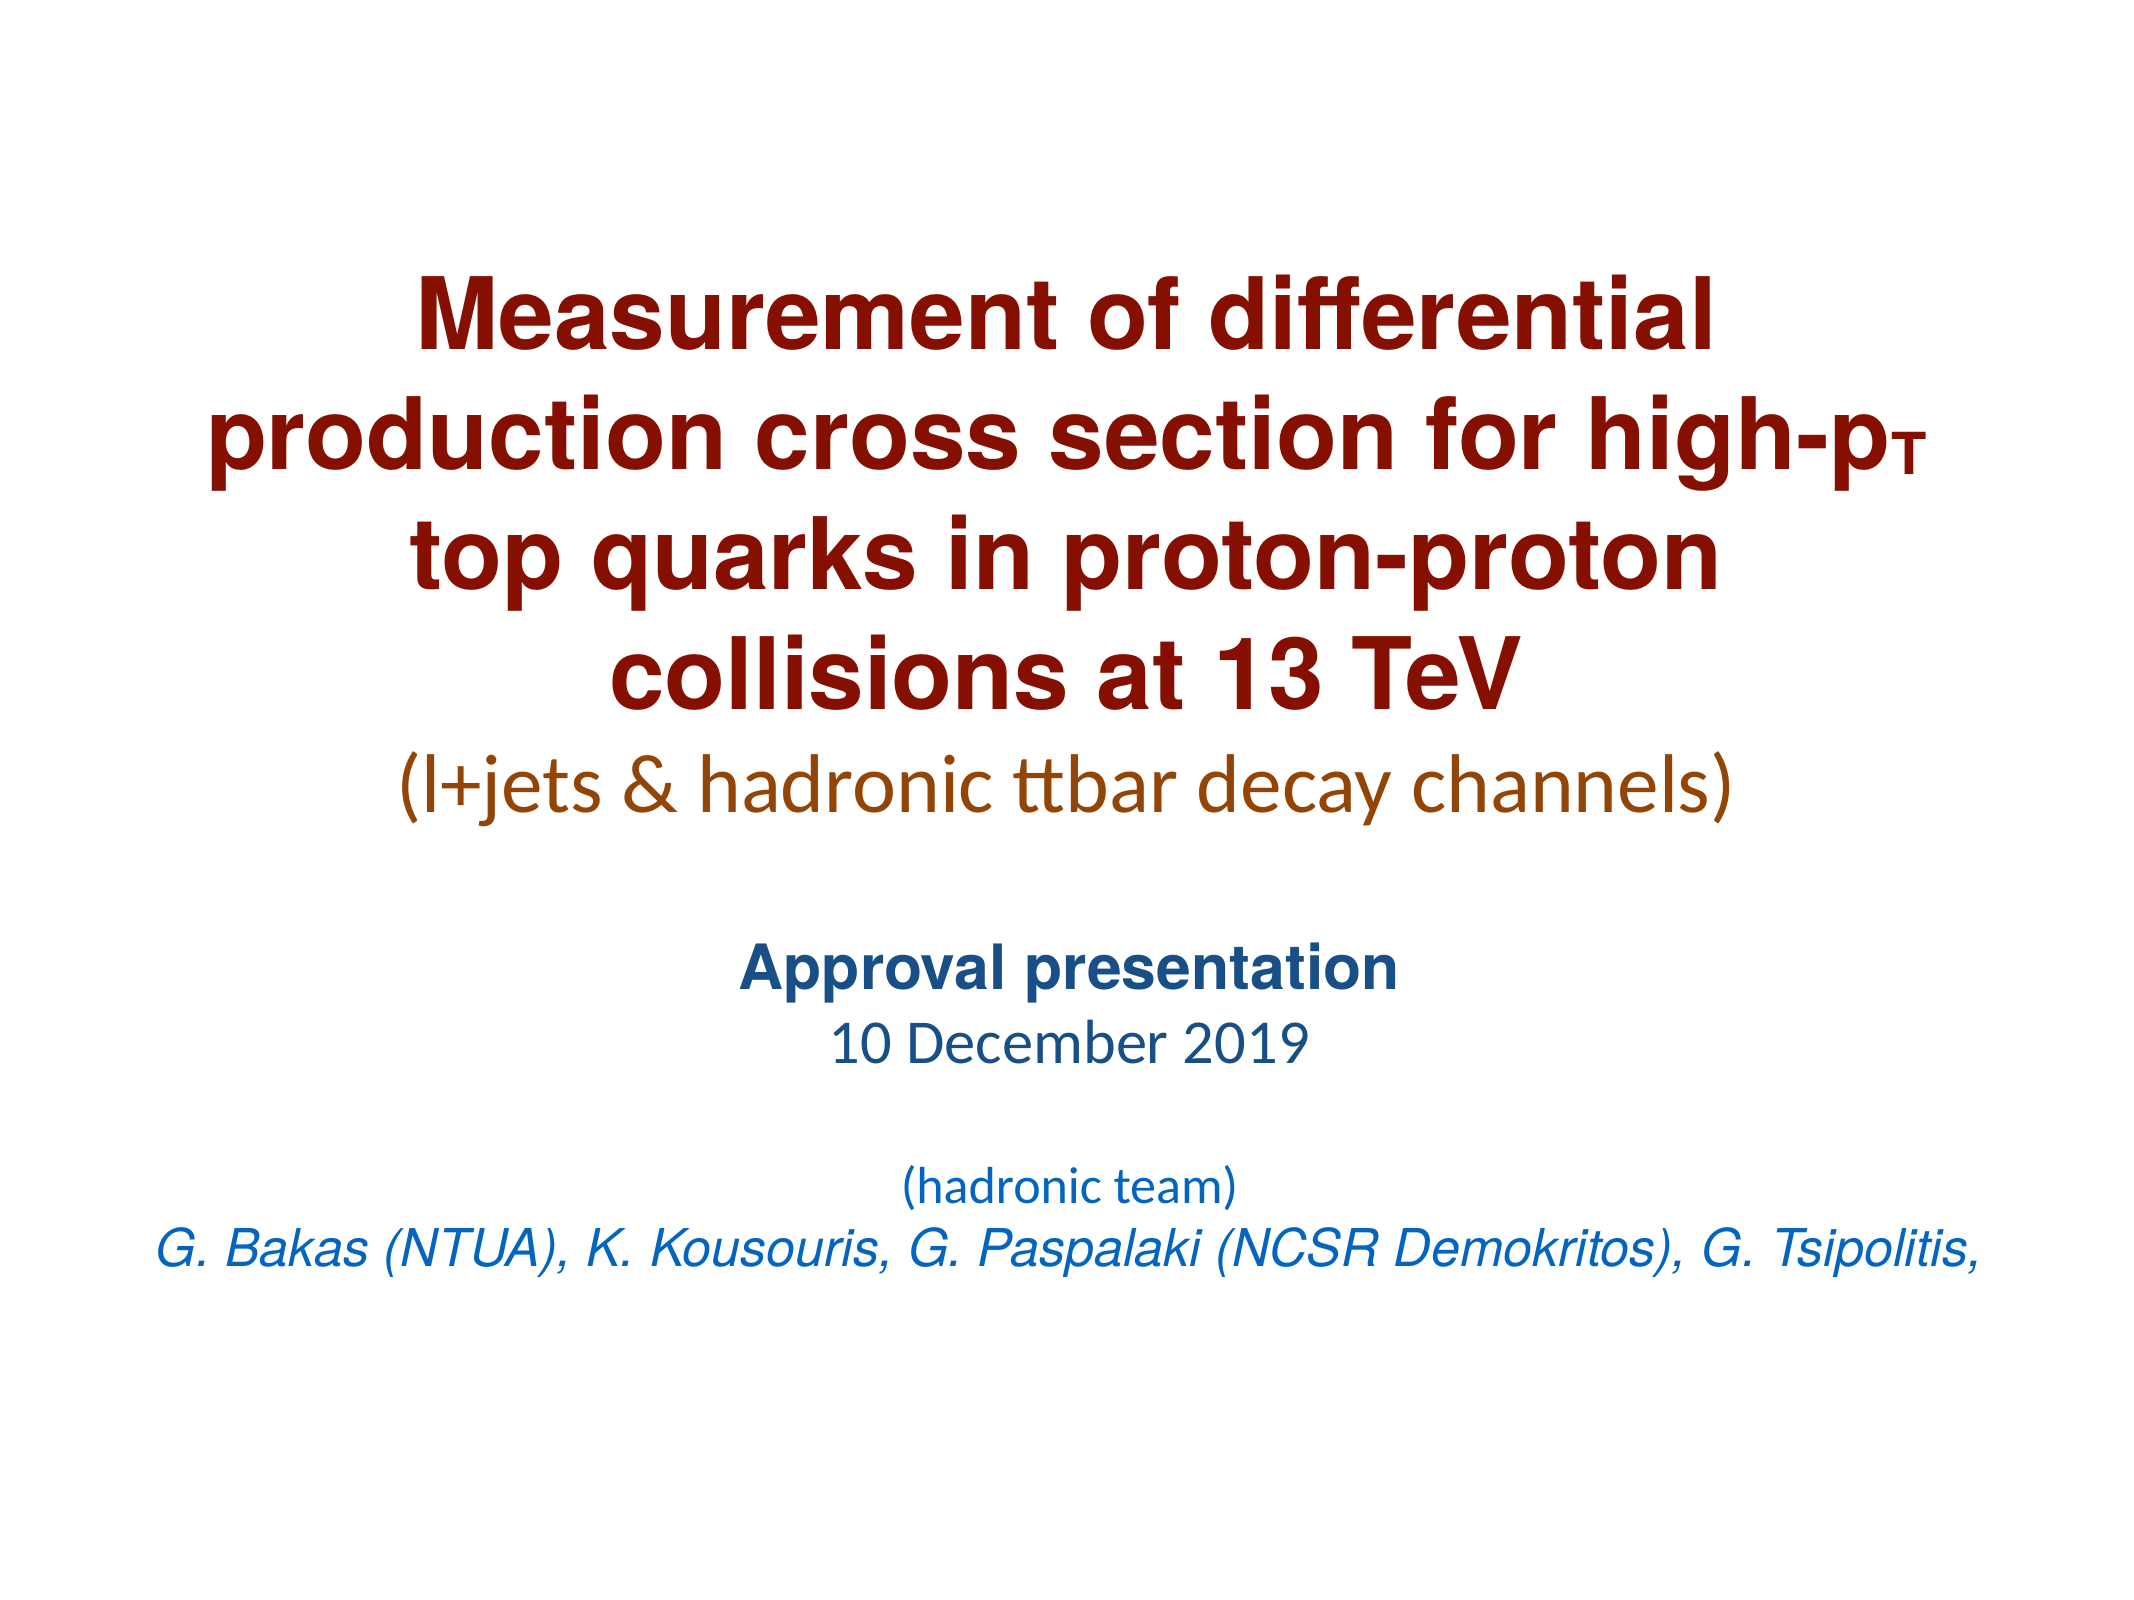

Measurement of differential production cross section for high-pT top quarks in proton-proton collisions at 13 TeV
(l+jets & hadronic ttbar decay channels)
Approval presentation
10 December 2019

(hadronic team)
G. Bakas (NTUA), K. Kousouris, G. Paspalaki (NCSR Demokritos), G. Tsipolitis,